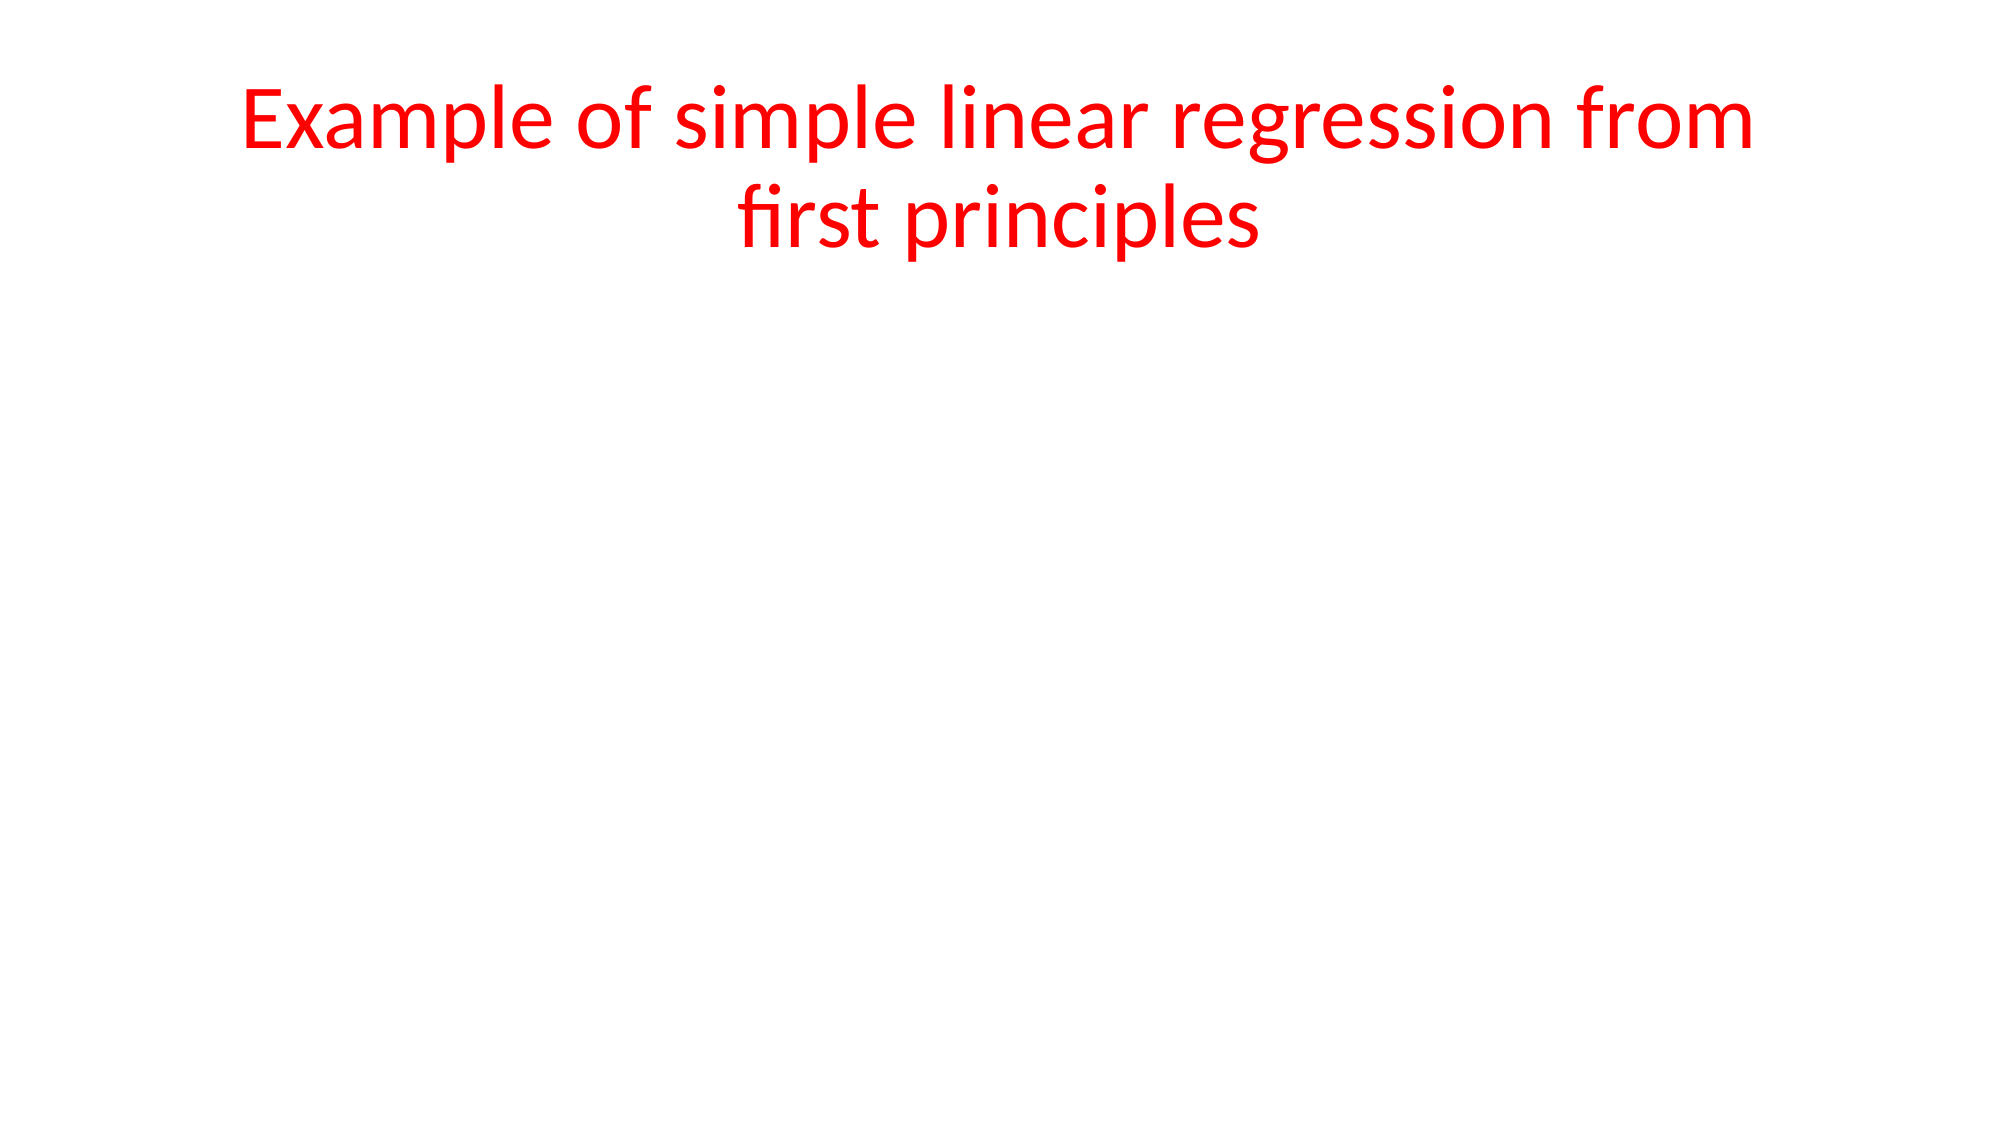

# Example of simple linear regression from first principles